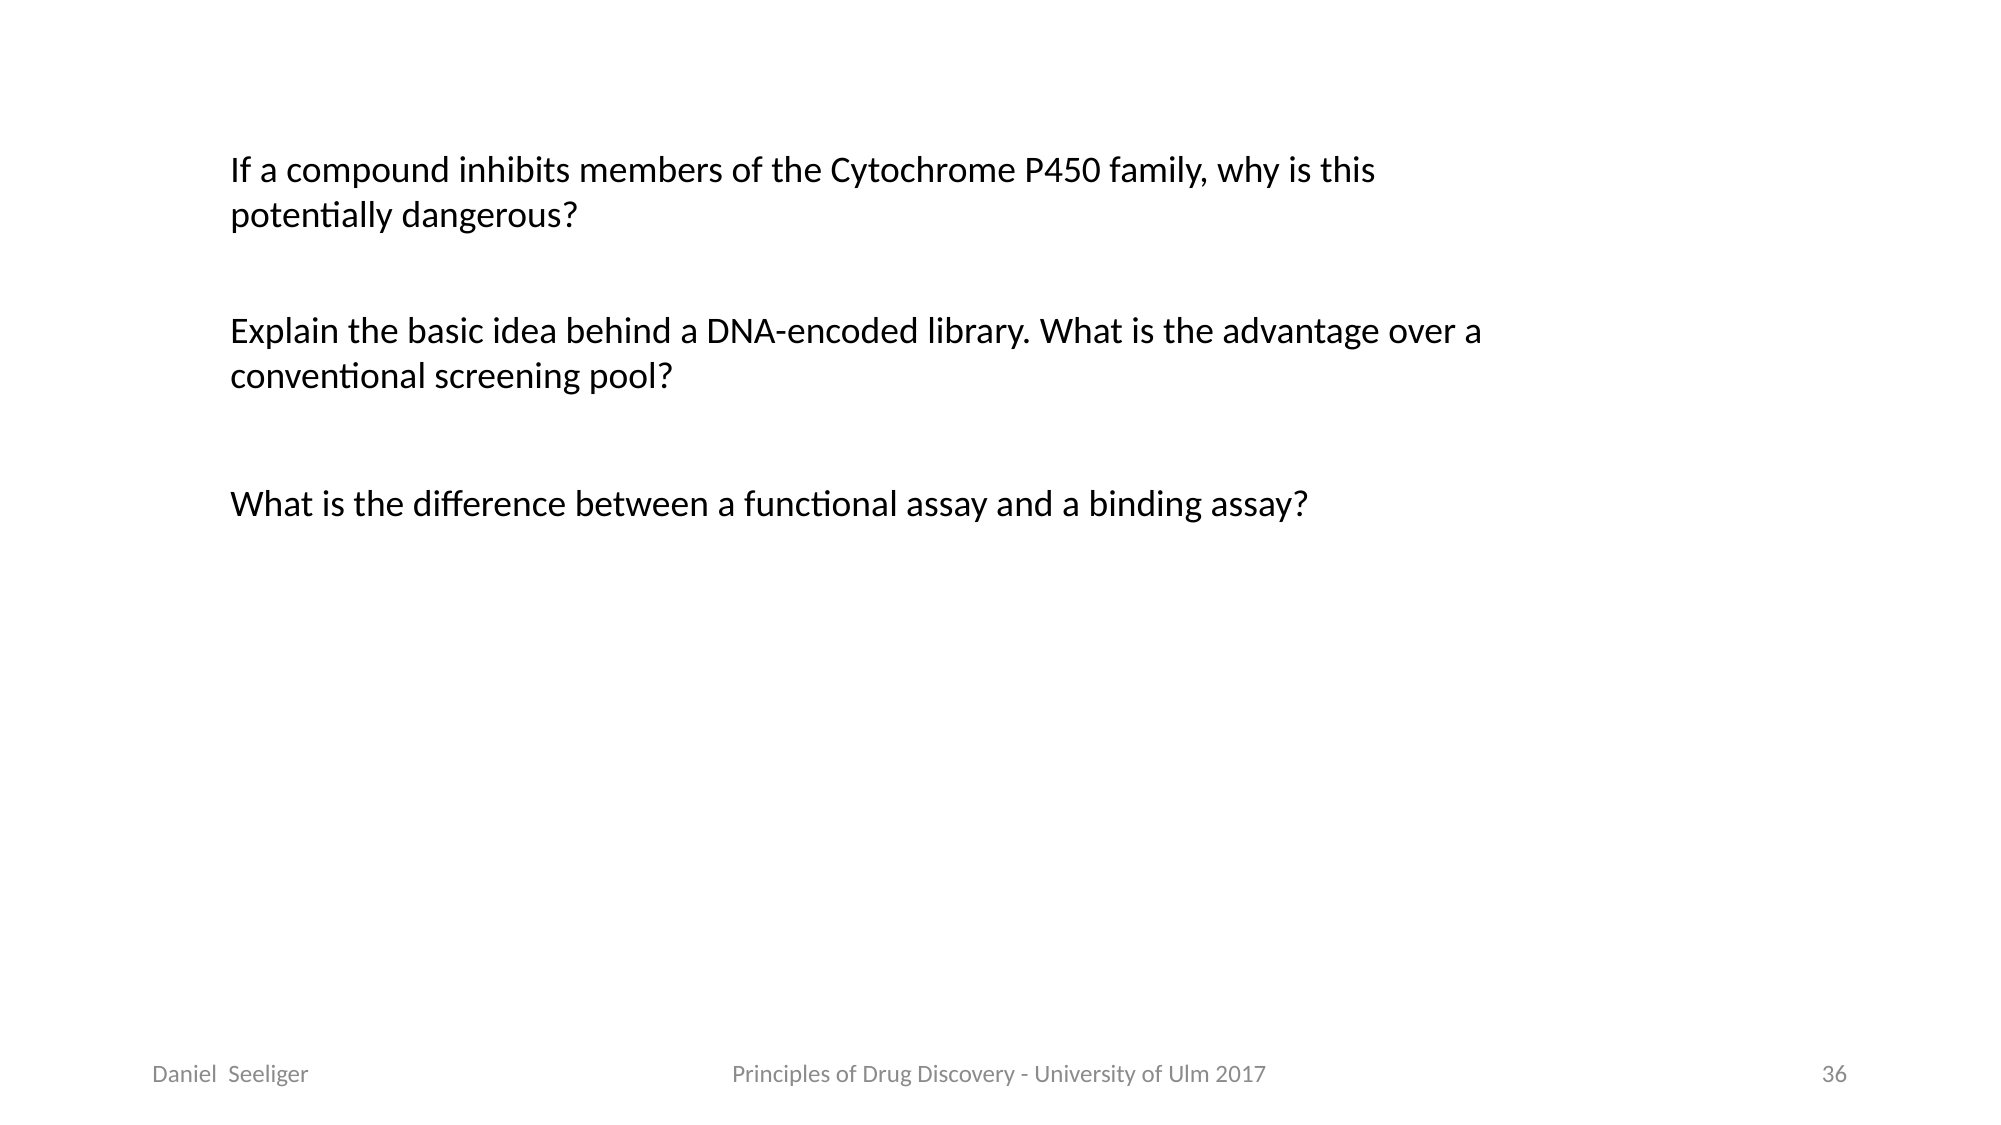

If a compound inhibits members of the Cytochrome P450 family, why is this potentially dangerous?
Explain the basic idea behind a DNA-encoded library. What is the advantage over a conventional screening pool?
What is the difference between a functional assay and a binding assay?
Daniel  Seeliger
Principles of Drug Discovery - University of Ulm 2017
36